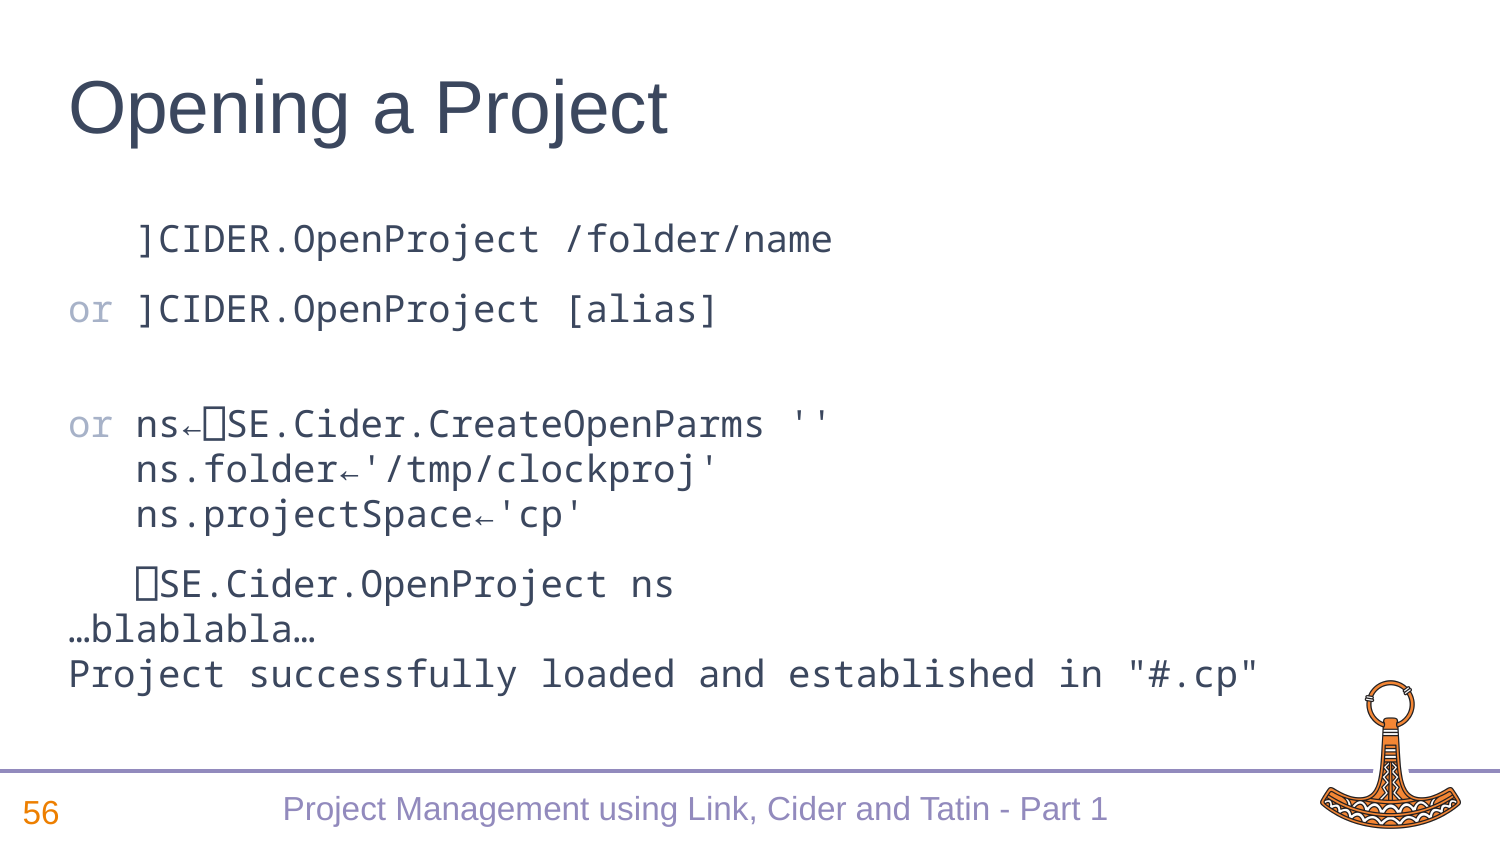

# Opening a Project
   ]CIDER.OpenProject /folder/name
or ]CIDER.OpenProject [alias]
or ns←⎕SE.Cider.CreateOpenParms ''
   ns.folder←'/tmp/clockproj'
   ns.projectSpace←'cp'
   ⎕SE.Cider.OpenProject ns
…blablabla…
Project successfully loaded and established in "#.cp"